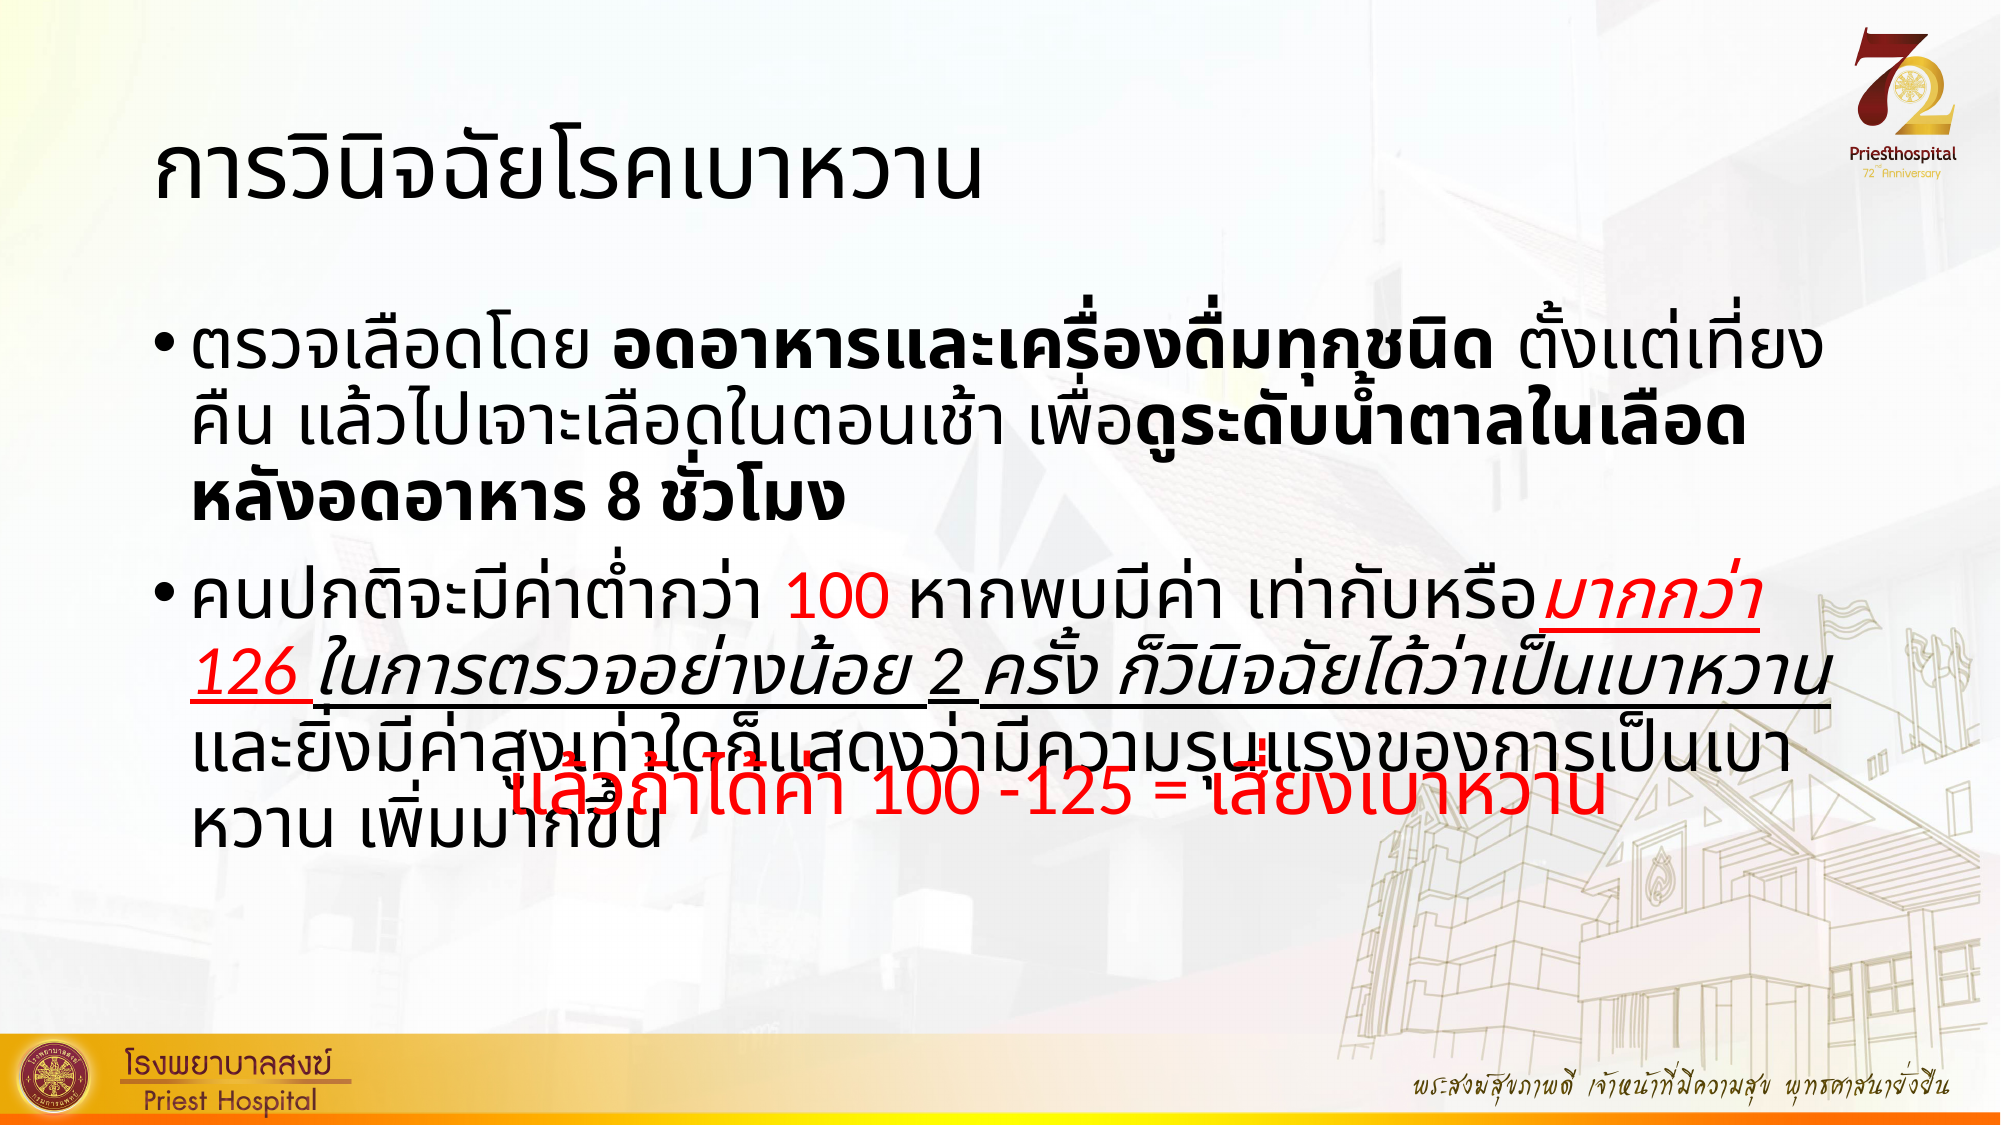

# การวินิจฉัยโรคเบาหวาน
ตรวจเลือดโดย อดอาหารและเครื่องดื่มทุกชนิด ตั้งแต่เที่ยงคืน แล้วไปเจาะเลือดในตอนเช้า เพื่อดูระดับน้ำตาลในเลือดหลังอดอาหาร 8 ชั่วโมง
คนปกติจะมีค่าต่ำกว่า 100 หากพบมีค่า เท่ากับหรือมากกว่า 126 ในการตรวจอย่างน้อย 2 ครั้ง ก็วินิจฉัยได้ว่าเป็นเบาหวาน และยิ่งมีค่าสูงเท่าใดก็แสดงว่ามีความรุนแรงของการเป็นเบาหวาน เพิ่มมากขึ้น

แล้วถ้าได้ค่า 100 -125 = เสี่ยงเบาหวาน